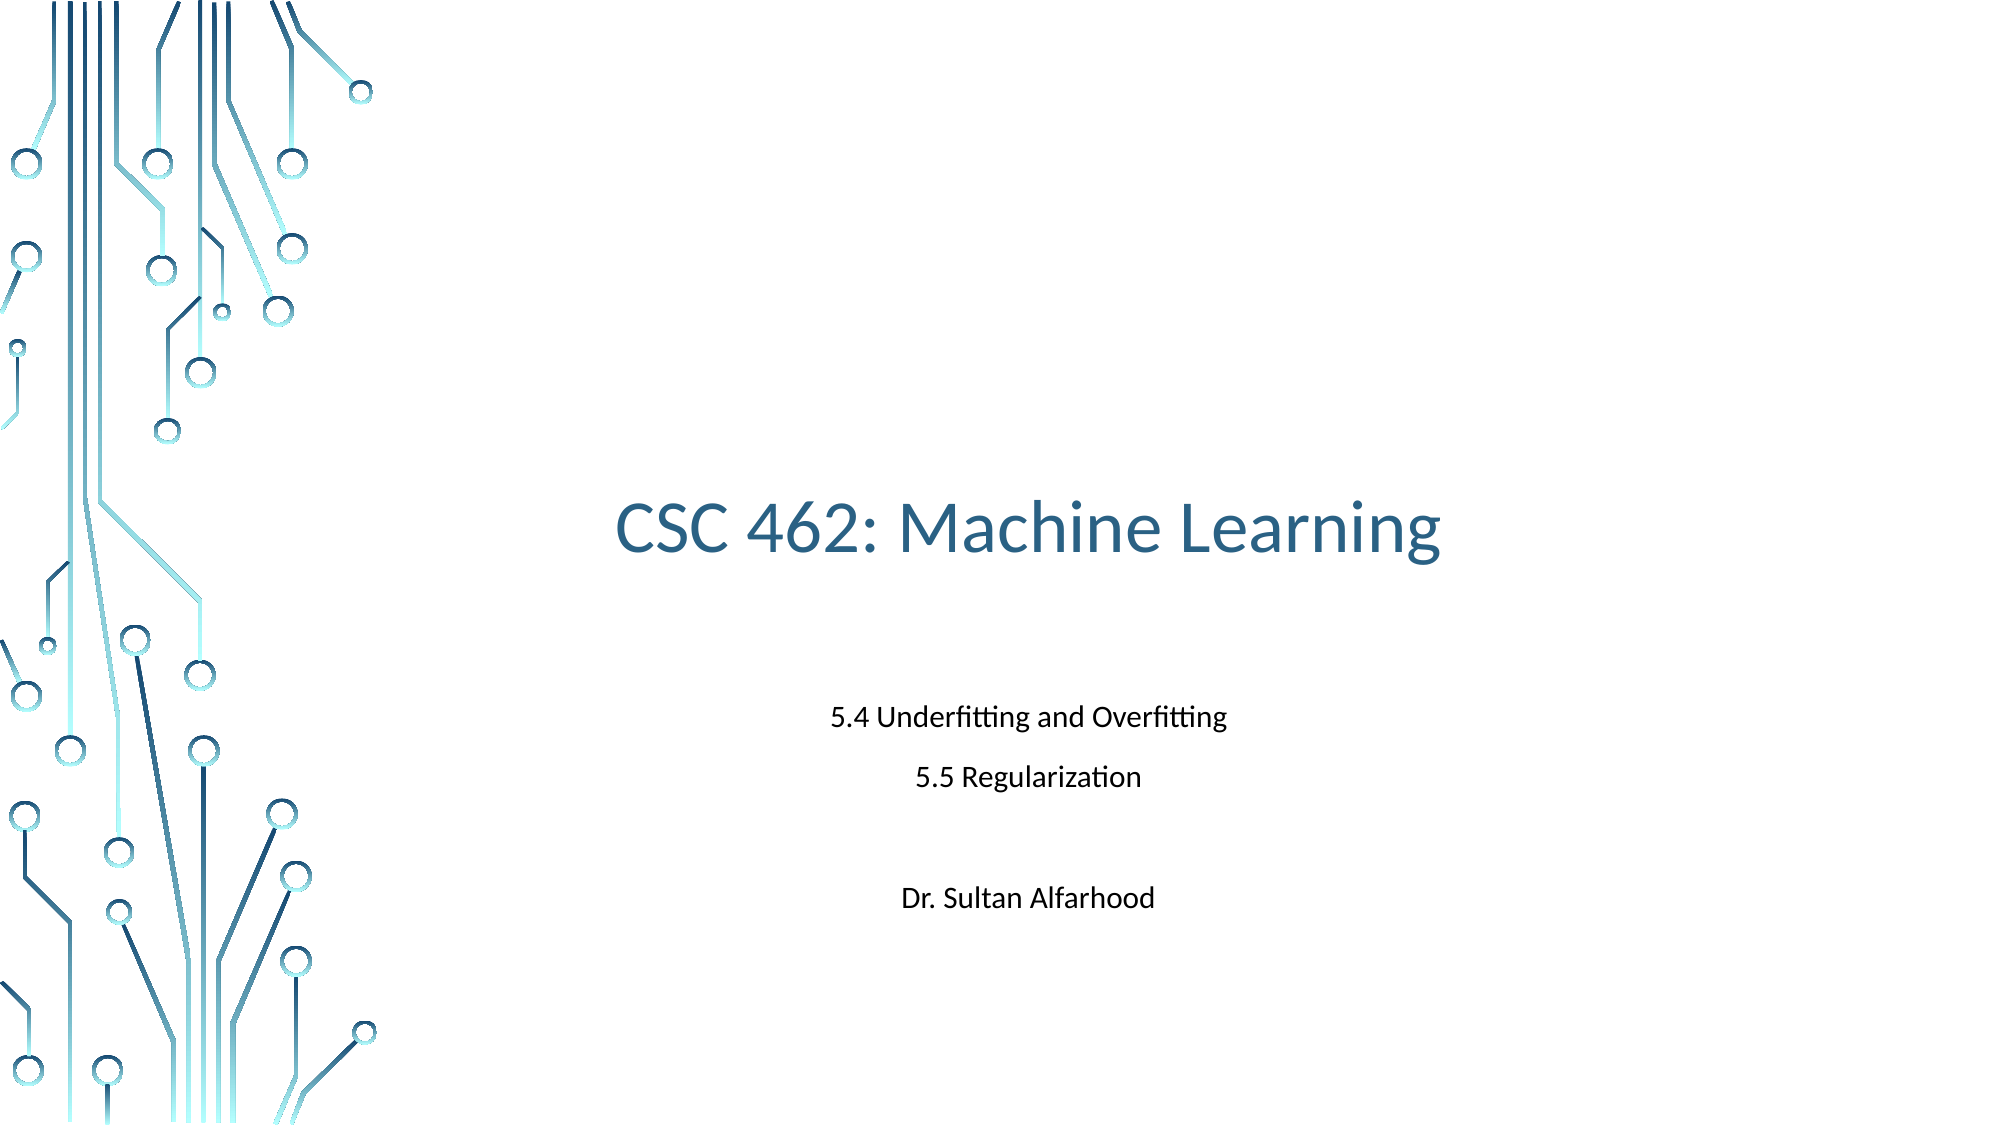

# CSC 462: Machine Learning
5.4 Underfitting and Overfitting
5.5 Regularization

Dr. Sultan Alfarhood